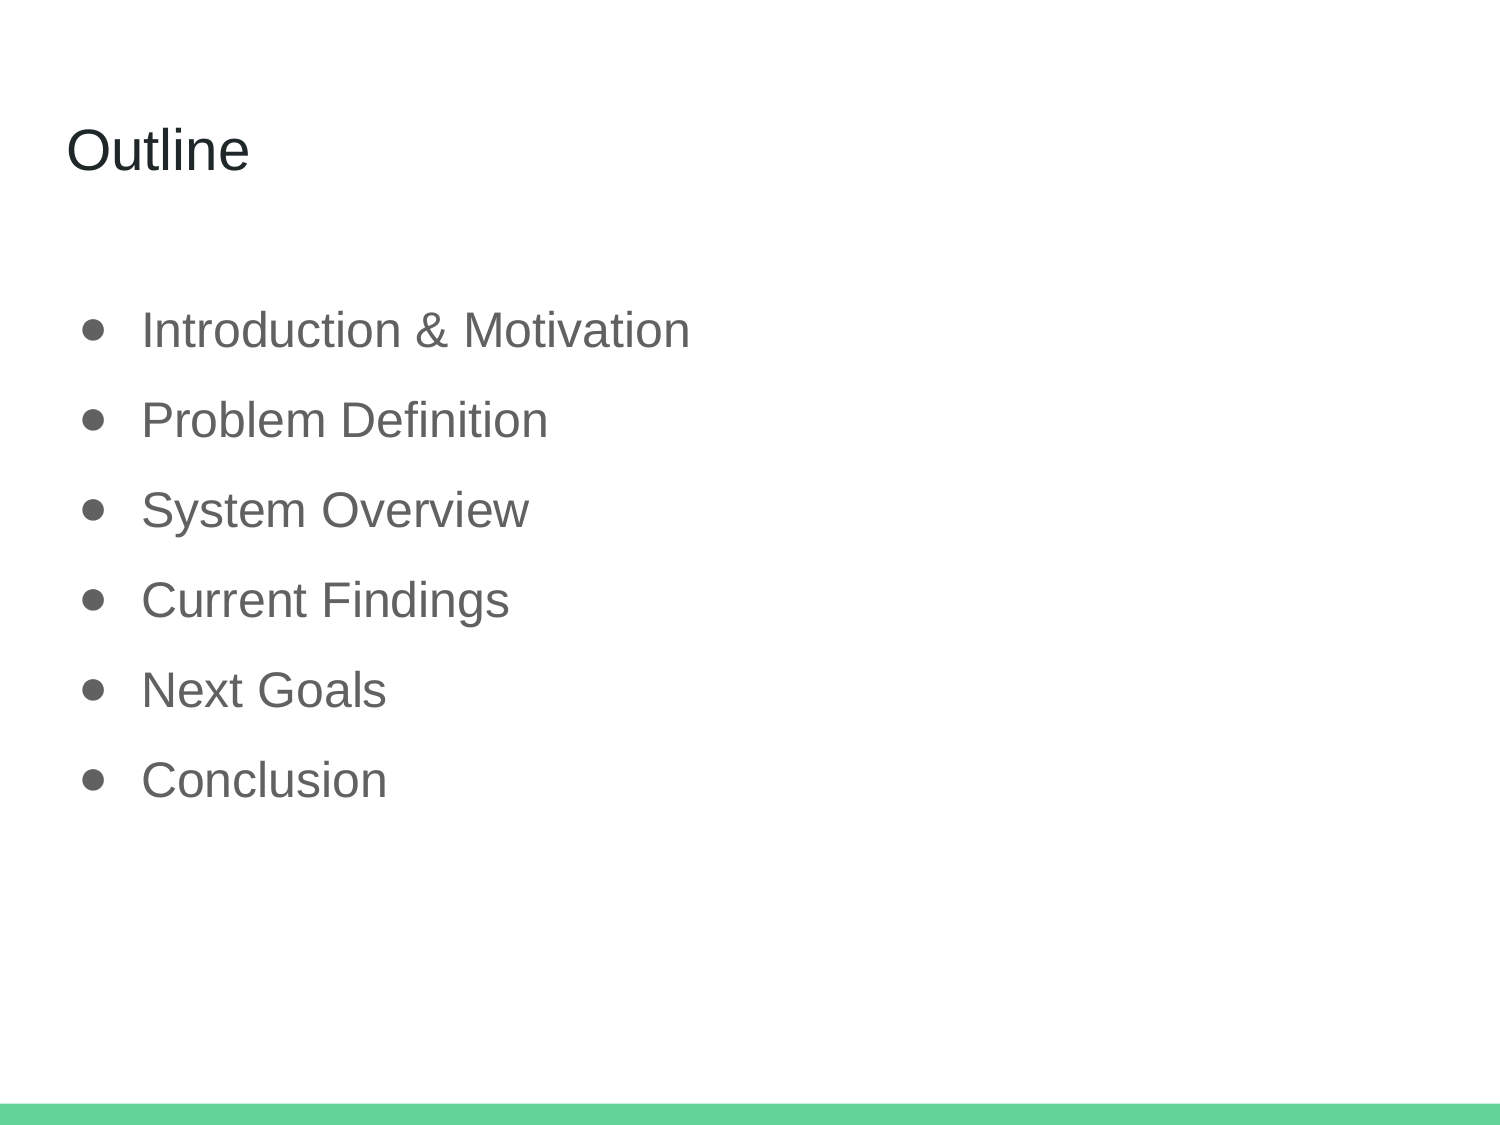

# Outline
Introduction & Motivation
Problem Definition
System Overview
Current Findings
Next Goals
Conclusion